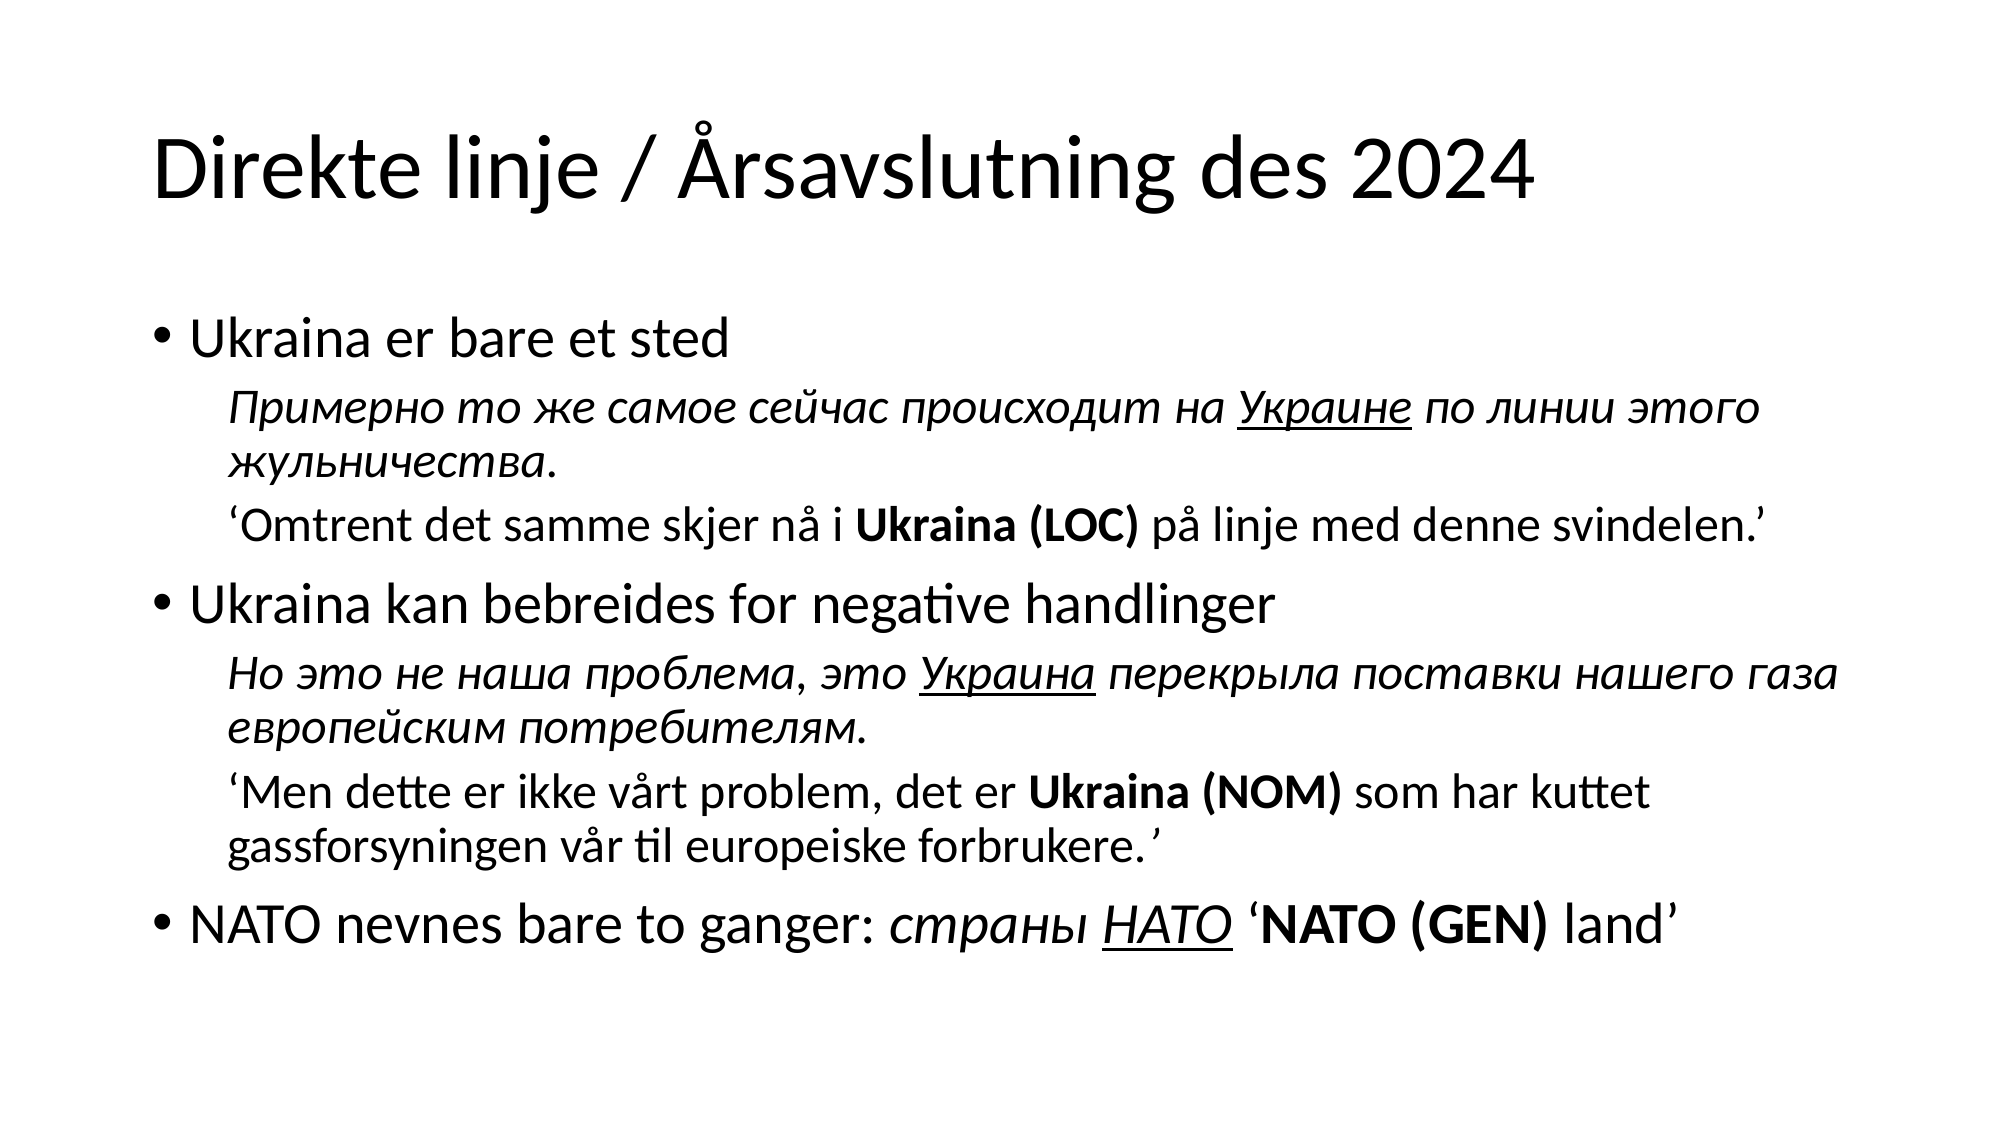

# Direkte linje / Årsavslutning des 2024
Ukraina er bare et sted
Примерно то же самое сейчас происходит на Украине по линии этого жульничества.
‘Omtrent det samme skjer nå i Ukraina (LOC) på linje med denne svindelen.’
Ukraina kan bebreides for negative handlinger
Но это не наша проблема, это Украина перекрыла поставки нашего газа европейским потребителям.
‘Men dette er ikke vårt problem, det er Ukraina (NOM) som har kuttet gassforsyningen vår til europeiske forbrukere.’
NATO nevnes bare to ganger: страны НАТО ‘NATO (GEN) land’